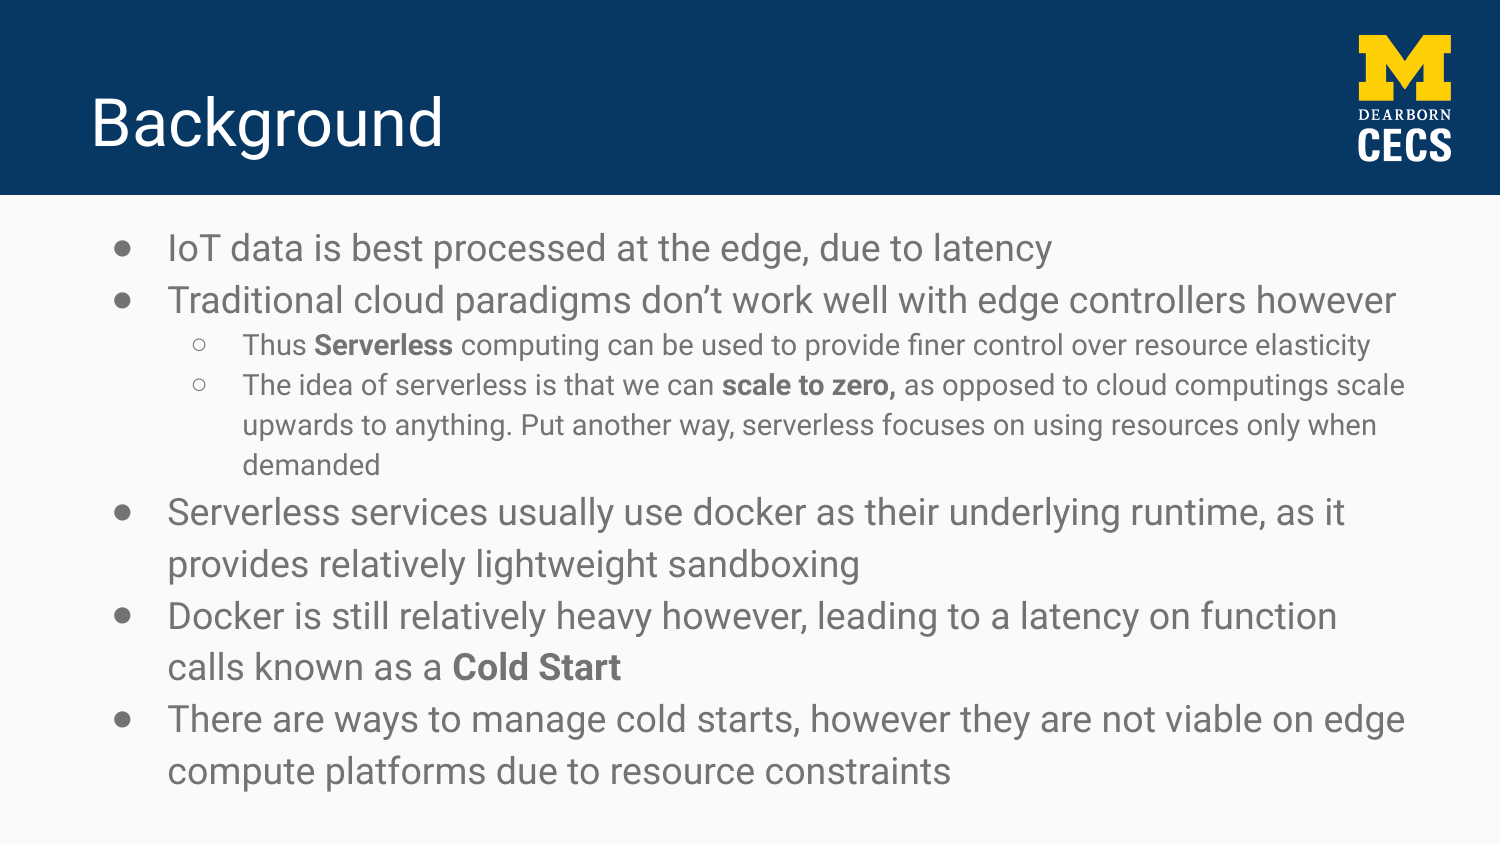

# Background
IoT data is best processed at the edge, due to latency
Traditional cloud paradigms don’t work well with edge controllers however
Thus Serverless computing can be used to provide finer control over resource elasticity
The idea of serverless is that we can scale to zero, as opposed to cloud computings scale upwards to anything. Put another way, serverless focuses on using resources only when demanded
Serverless services usually use docker as their underlying runtime, as it provides relatively lightweight sandboxing
Docker is still relatively heavy however, leading to a latency on function calls known as a Cold Start
There are ways to manage cold starts, however they are not viable on edge compute platforms due to resource constraints